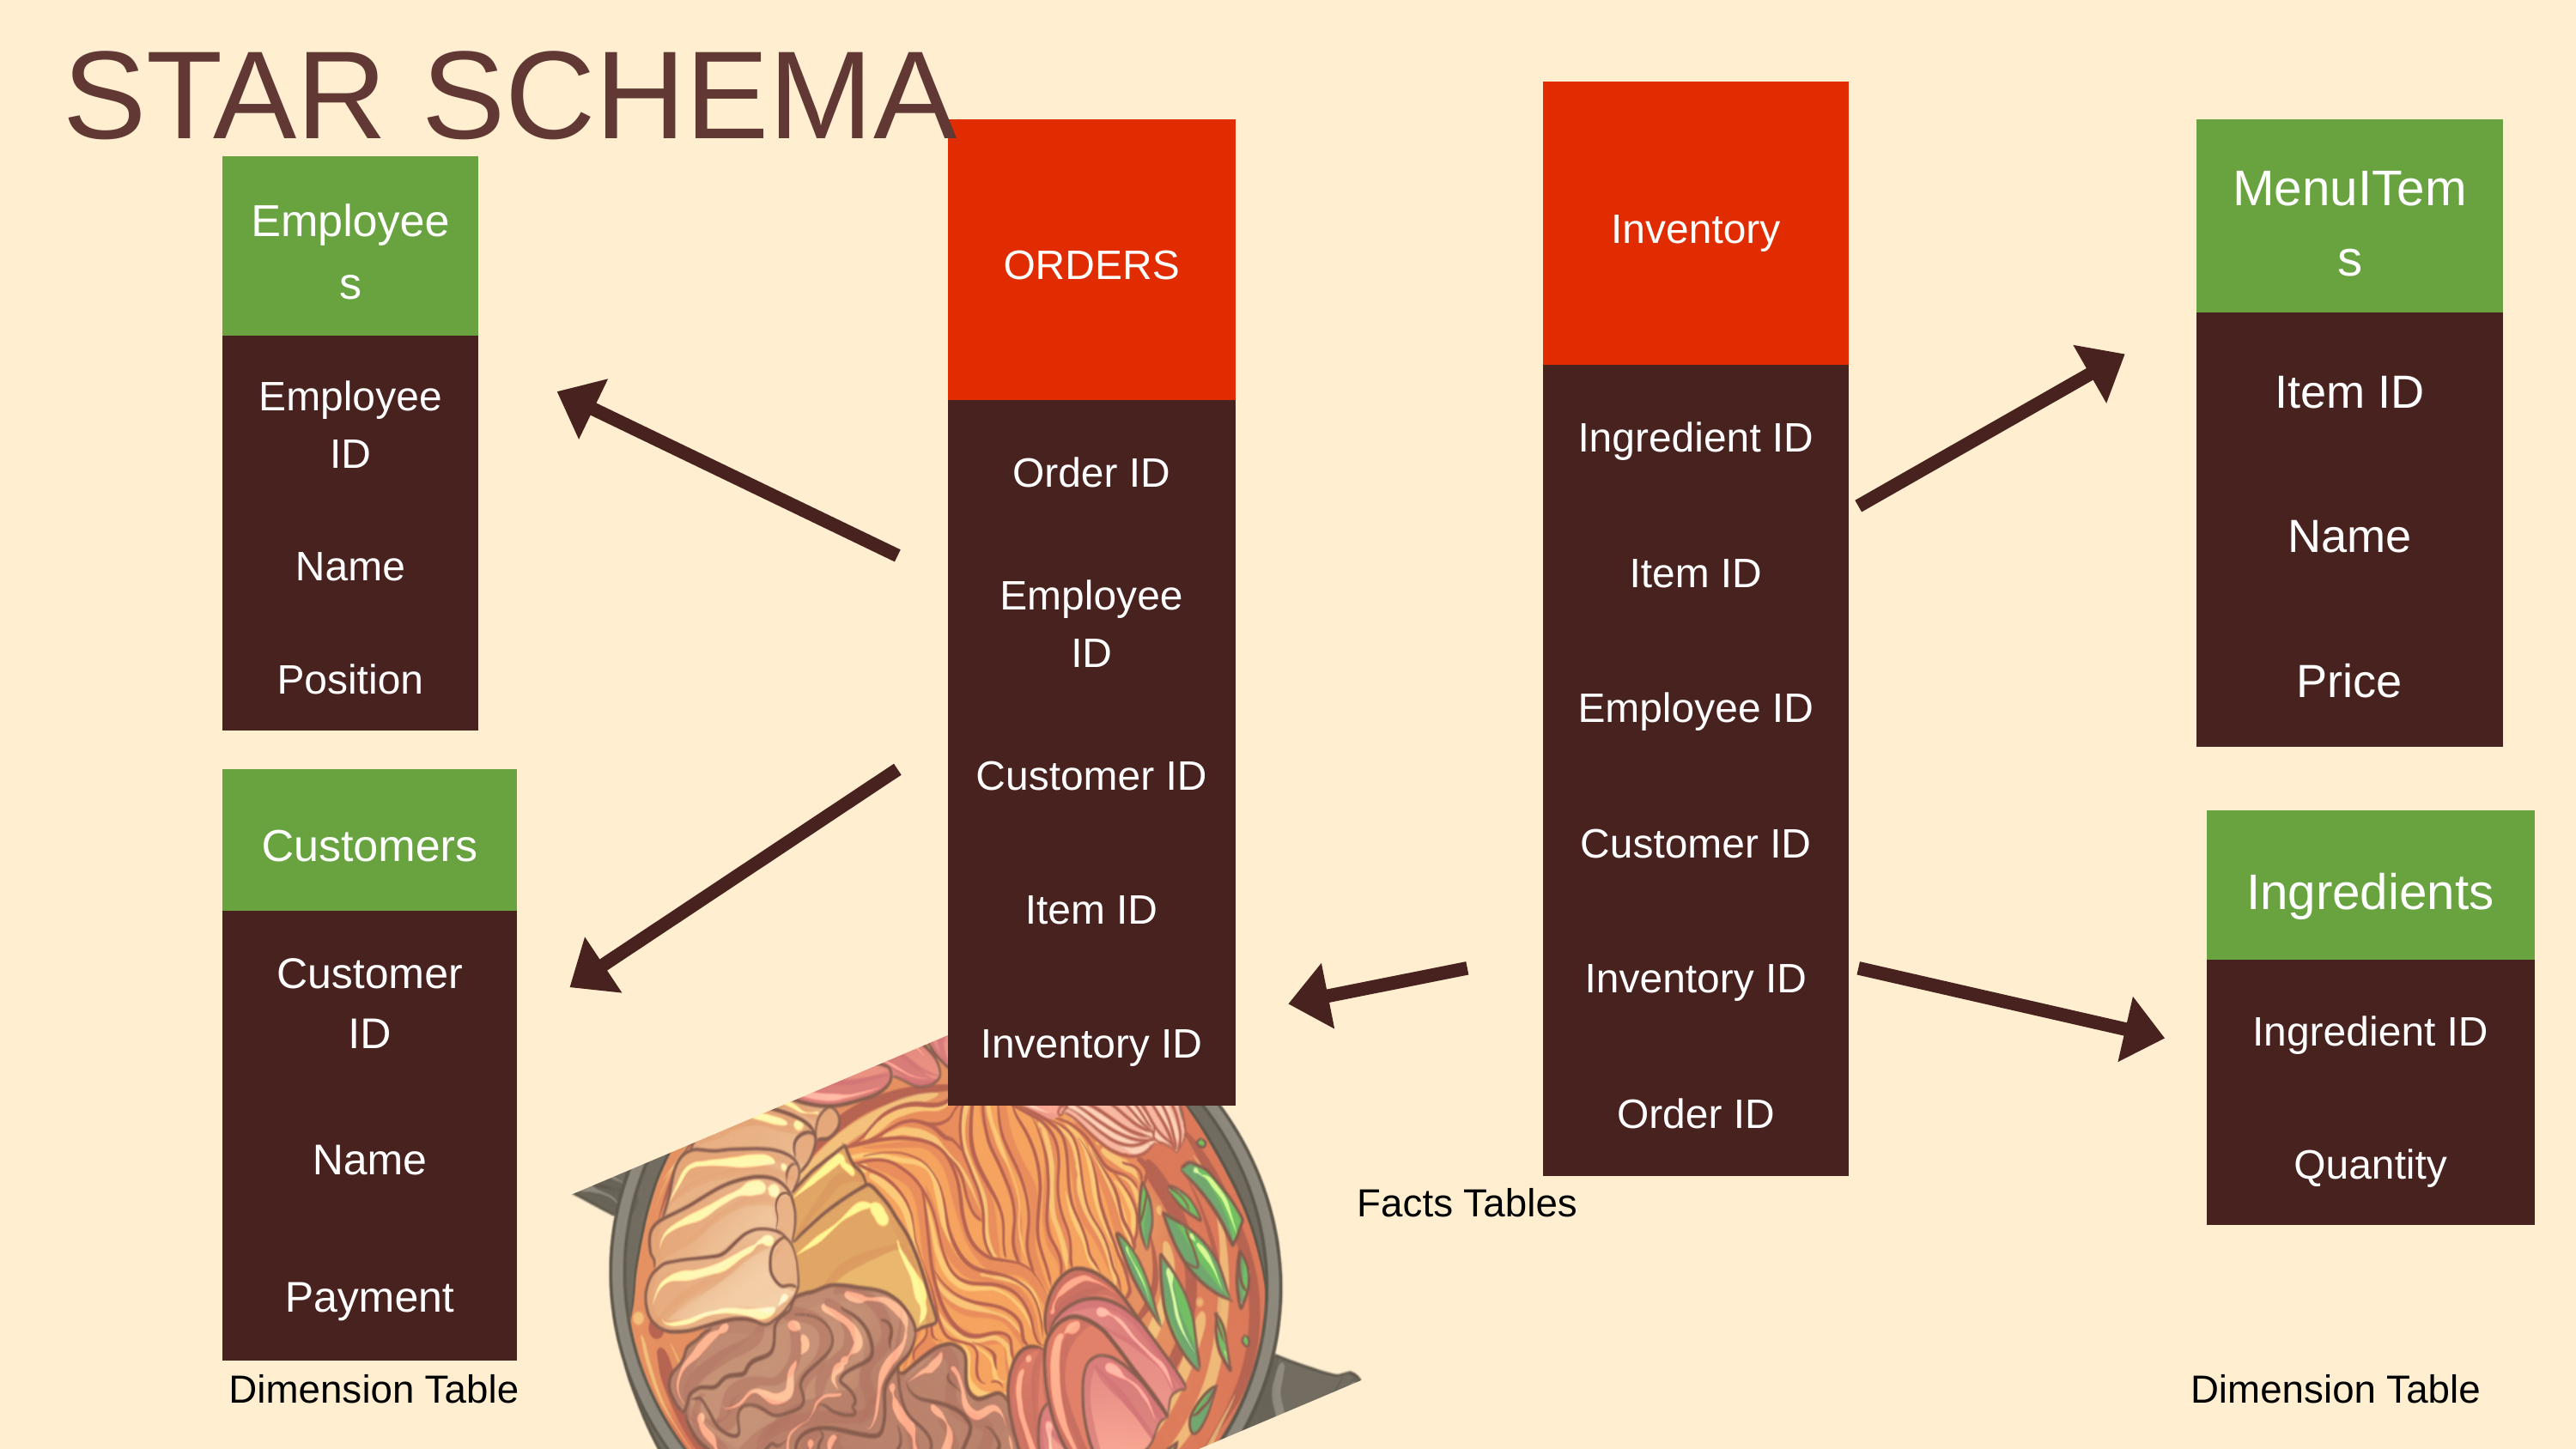

STAR SCHEMA
| Inventory |
| --- |
| Ingredient ID |
| Item ID |
| Employee ID |
| Customer ID |
| Inventory ID |
| Order ID |
| ORDERS |
| --- |
| Order ID |
| Employee ID |
| Customer ID |
| Item ID |
| Inventory ID |
| MenuITems |
| --- |
| Item ID |
| Name |
| Price |
| Employees |
| --- |
| Employee ID |
| Name |
| Position |

| Customers |
| --- |
| Customer ID |
| Name |
| Payment |

| Ingredients |
| --- |
| Ingredient ID |
| Quantity |

Facts Tables
Dimension Table
Dimension Table